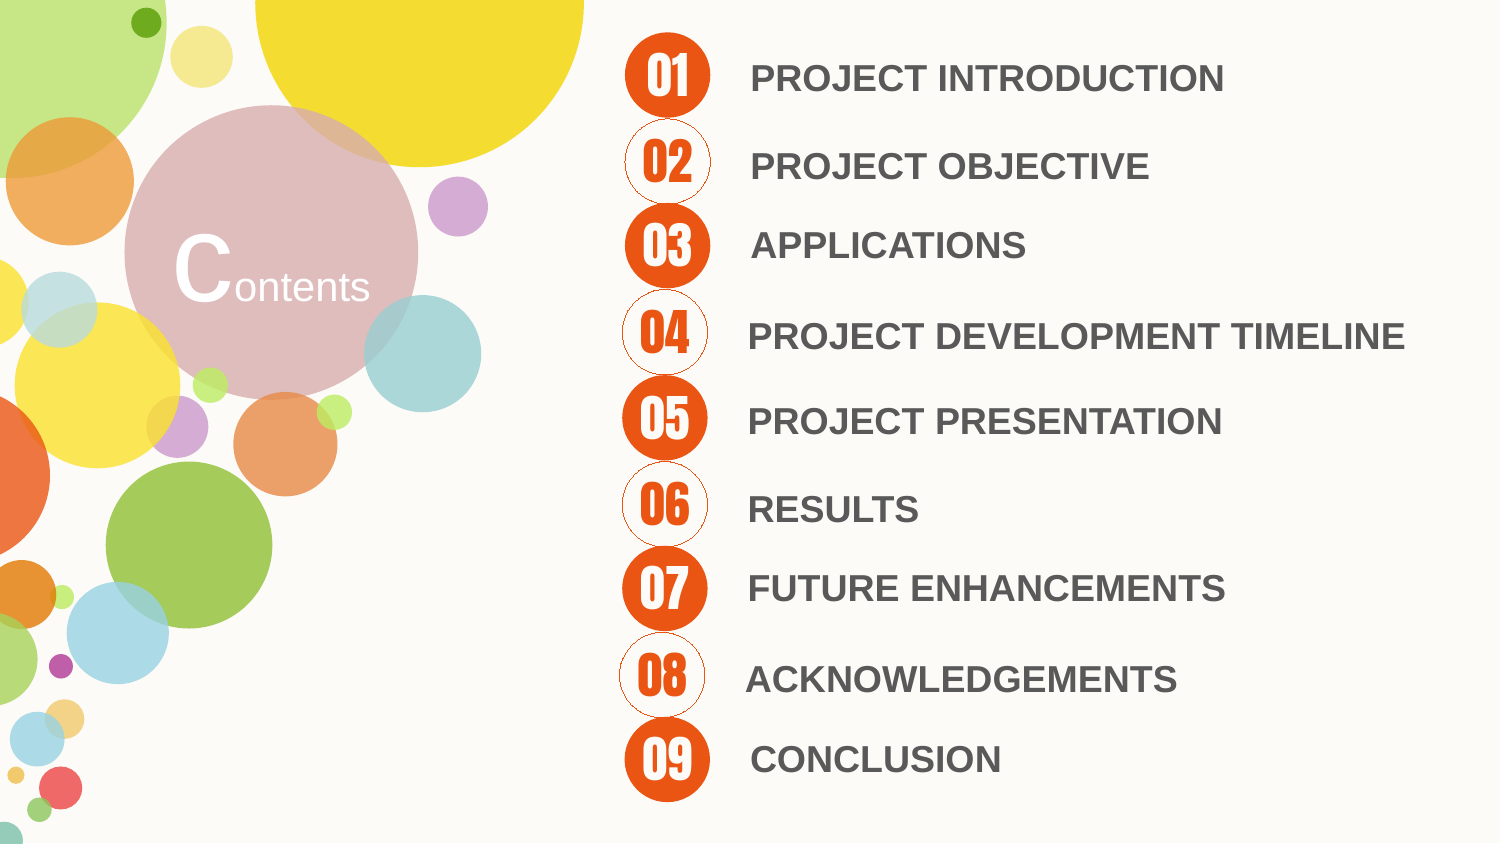

01
PROJECT INTRODUCTION

02
PROJECT OBJECTIVE

contents

03
APPLICATIONS

04
PROJECT DEVELOPMENT TIMELINE

05

PROJECT PRESENTATION

06
RESULTS

07

FUTURE ENHANCEMENTS

08

ACKNOWLEDGEMENTS

09
CONCLUSION

3